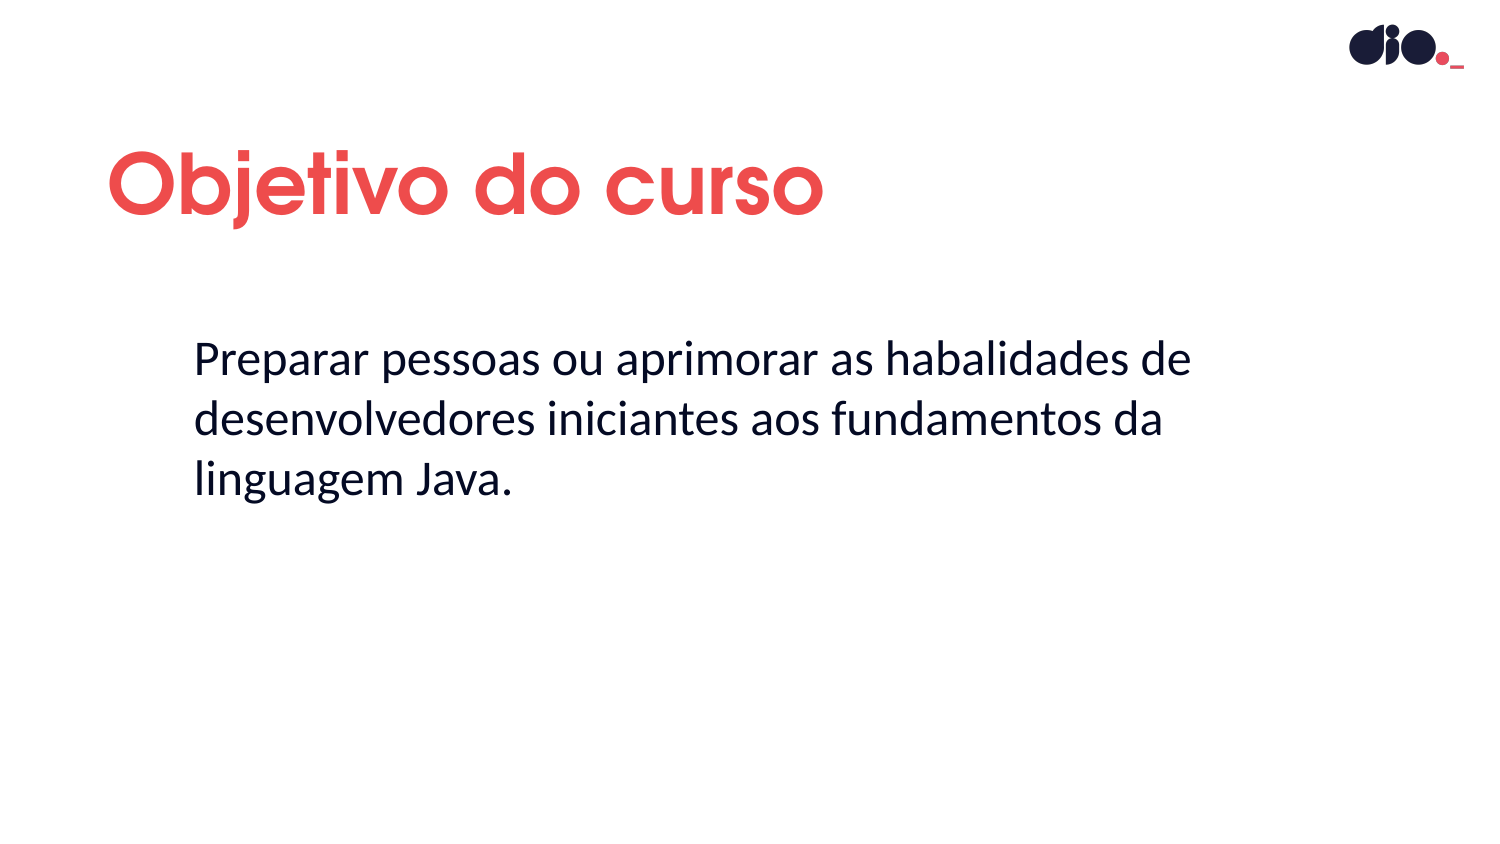

Objetivo do curso
Preparar pessoas ou aprimorar as habalidades de desenvolvedores iniciantes aos fundamentos da linguagem Java.